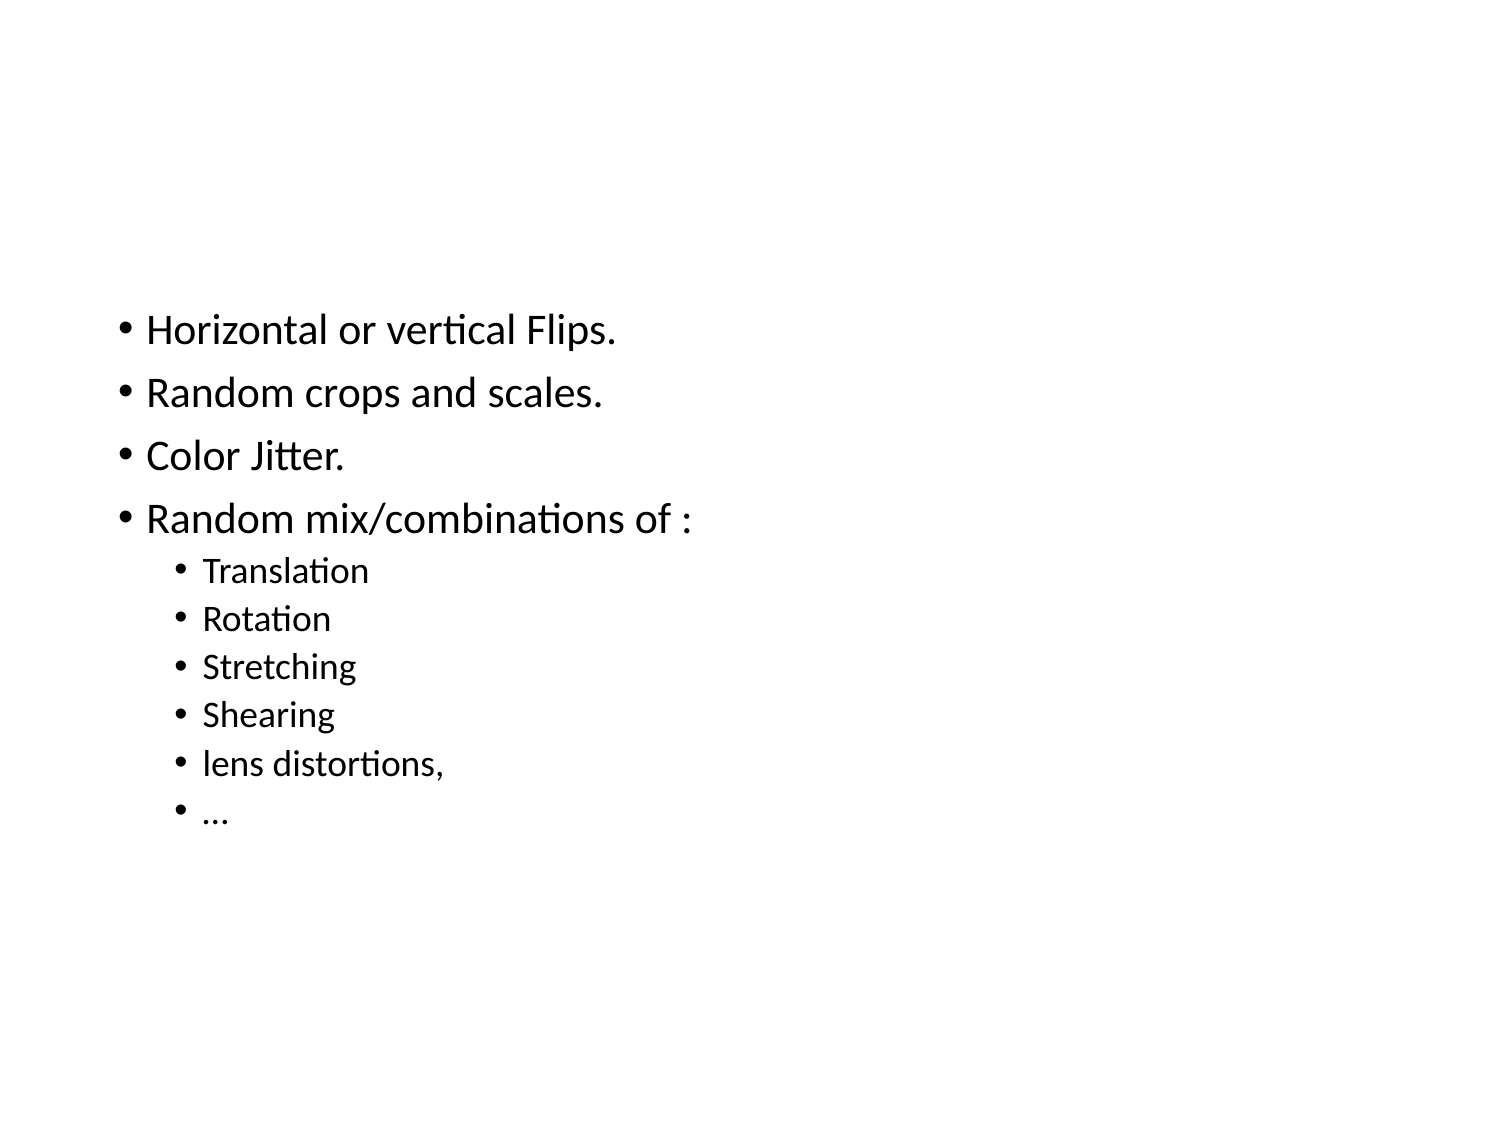

#
Horizontal or vertical Flips.
Random crops and scales.
Color Jitter.
Random mix/combinations of :
Translation
Rotation
Stretching
Shearing
lens distortions,
…